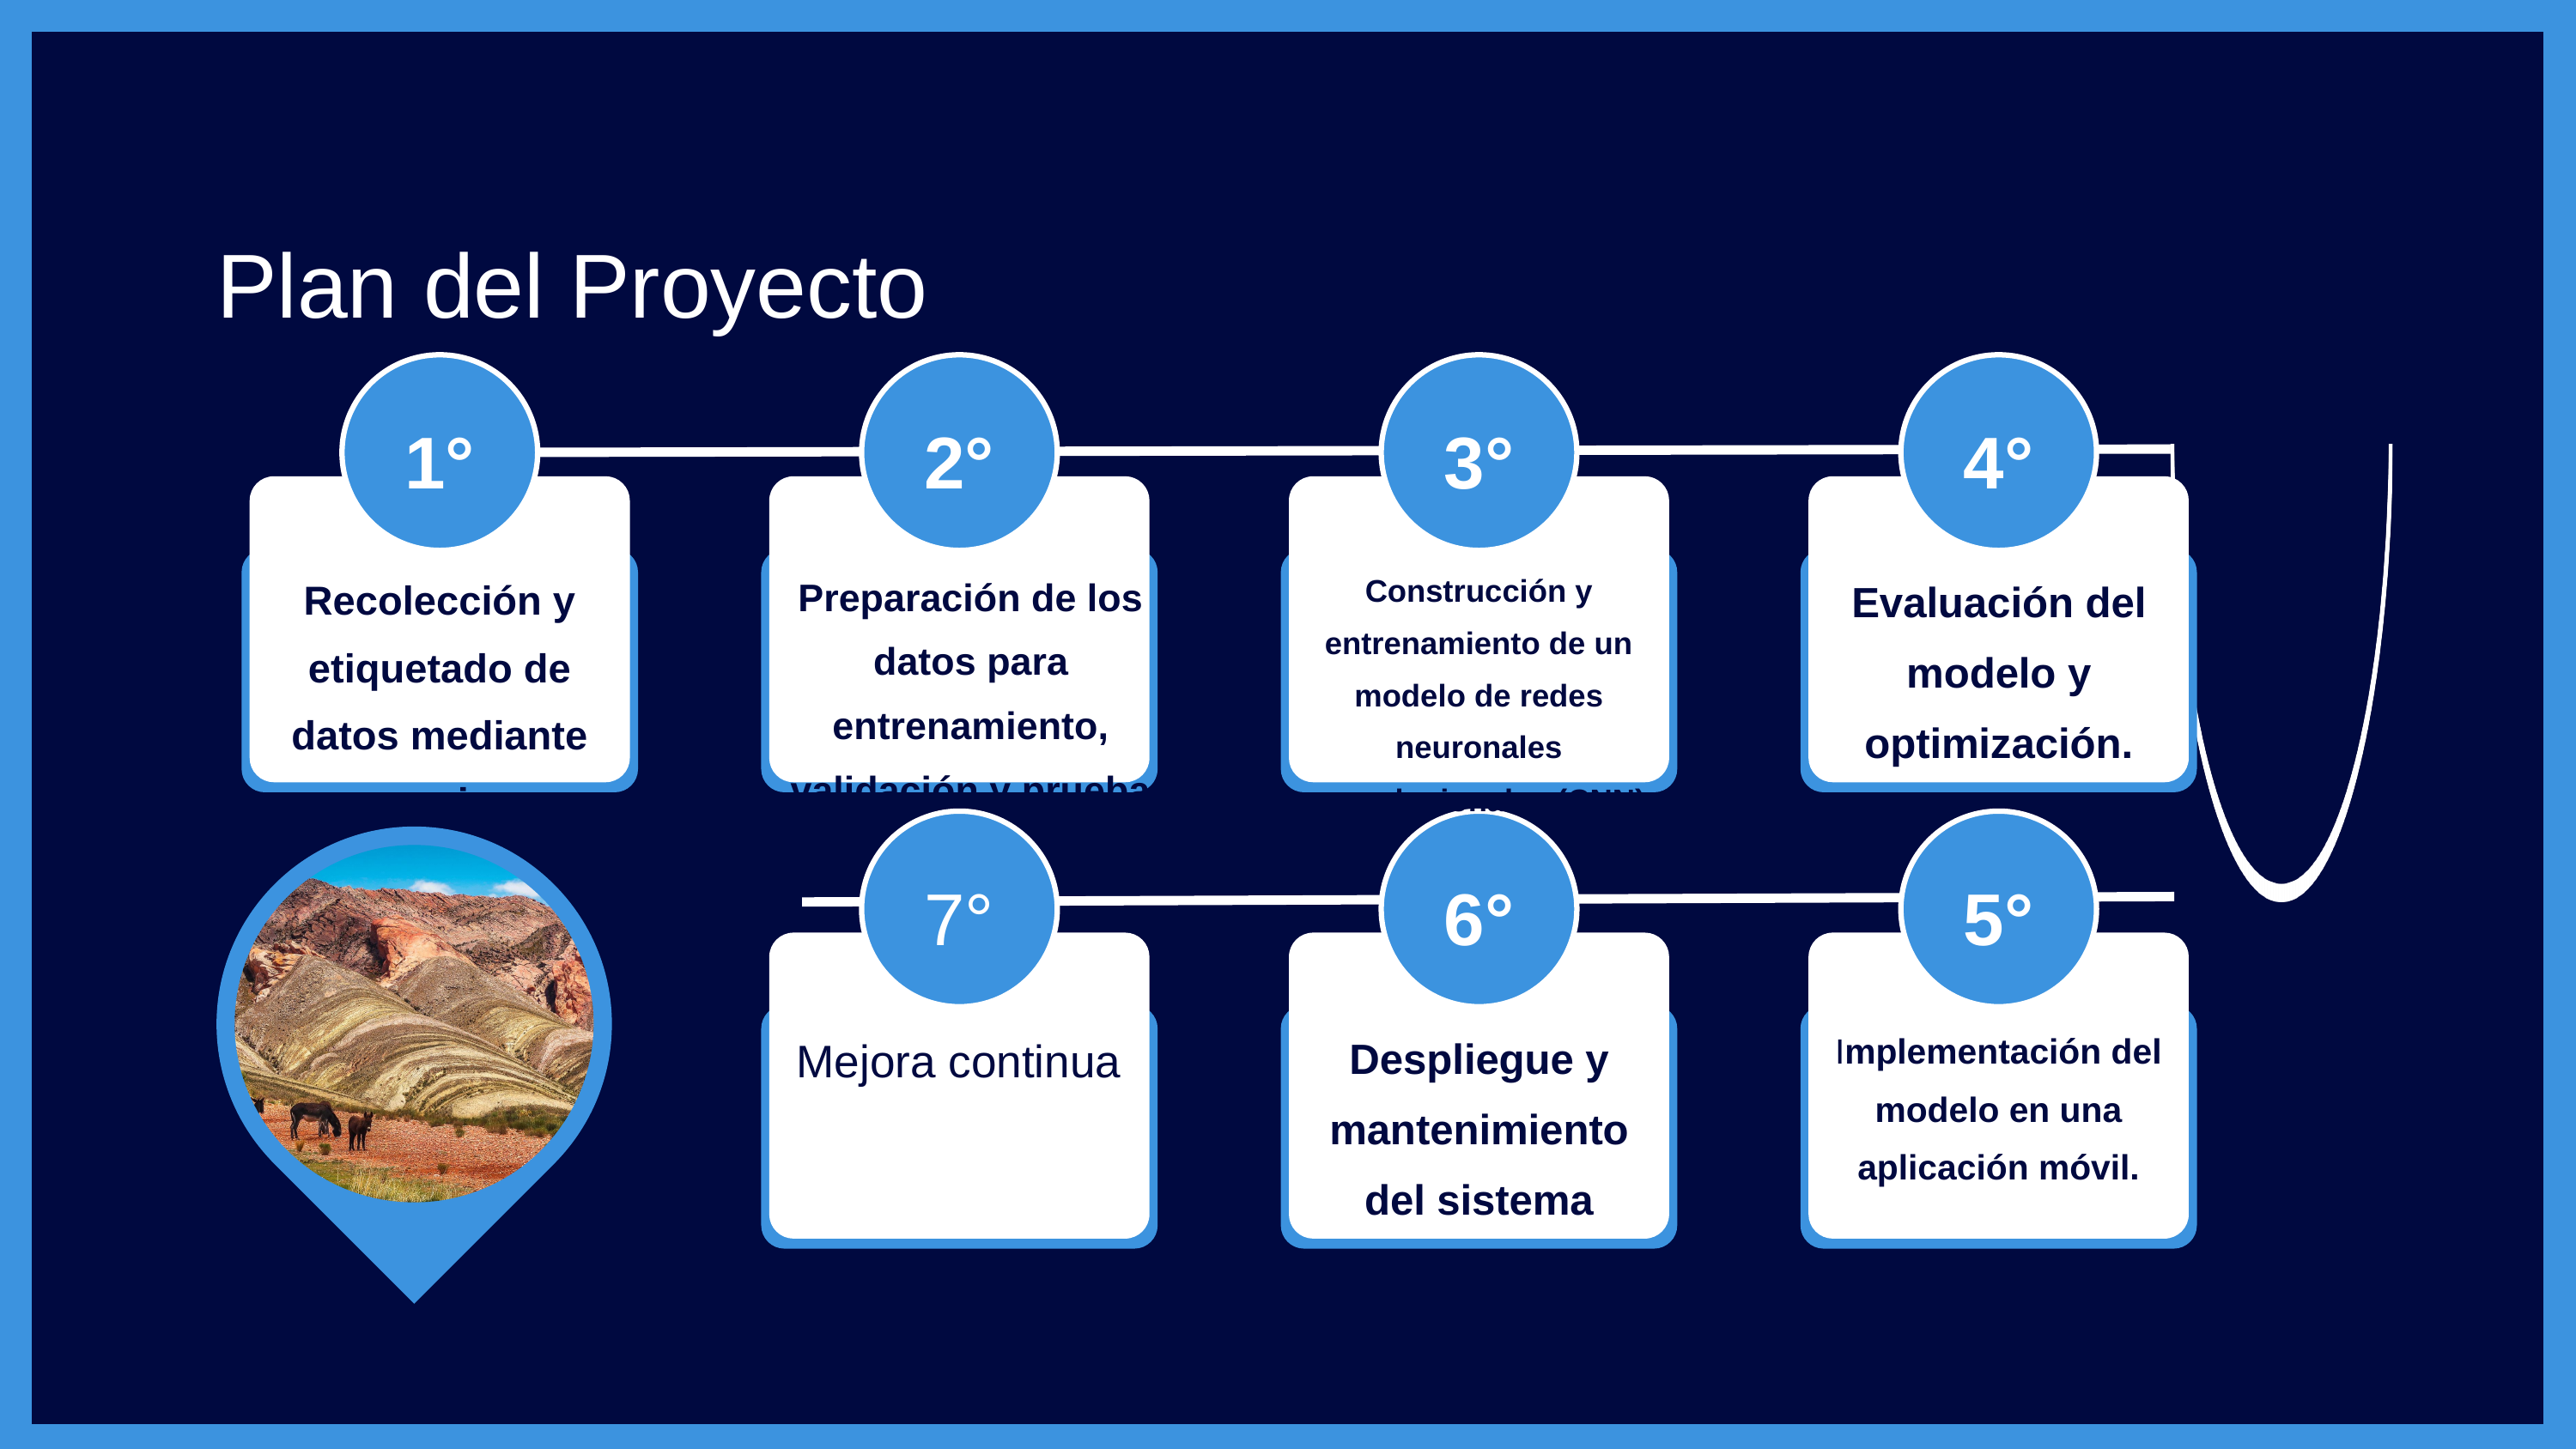

Plan del Proyecto

1°

2°

3°

4°

Preparación de los datos para entrenamiento, validación y prueba
Recolección y etiquetado de datos mediante scraping.
Construcción y entrenamiento de un modelo de redes neuronales convolucionales (CNN).

Evaluación del modelo y optimización.

7°

6°

5°

Mejora continua
Despliegue y mantenimiento del sistema
Implementación del modelo en una aplicación móvil.
Lorem ipsum dolor sit amet, sodales consectetur placerat adipiscing elit. Nunc ut et nisl molestie viverra quis in sem. Sit vestibulum placerat sodales velit nisl quis in.